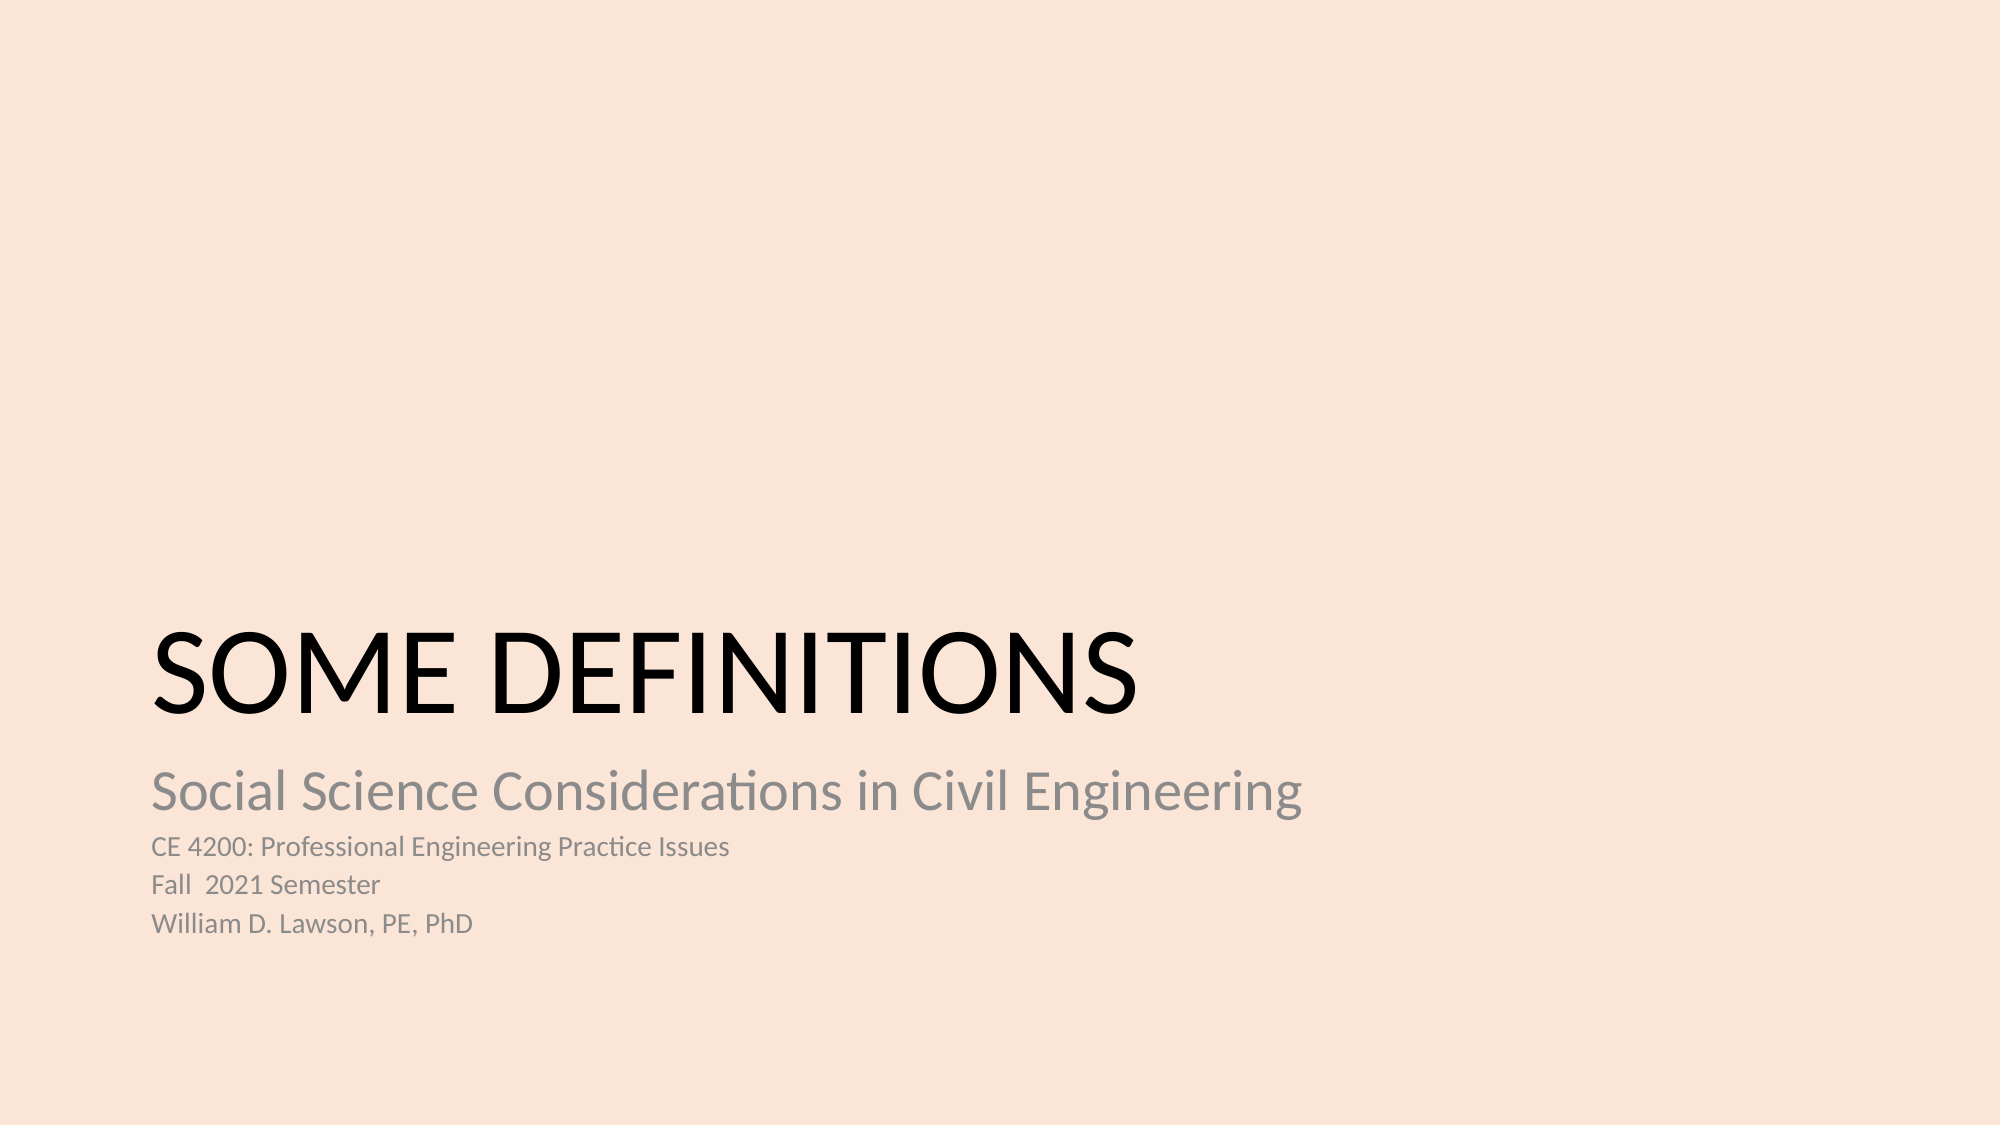

# SOME DEFINITIONS
Social Science Considerations in Civil Engineering
CE 4200: Professional Engineering Practice Issues
Fall  2021 Semester
William D. Lawson, PE, PhD